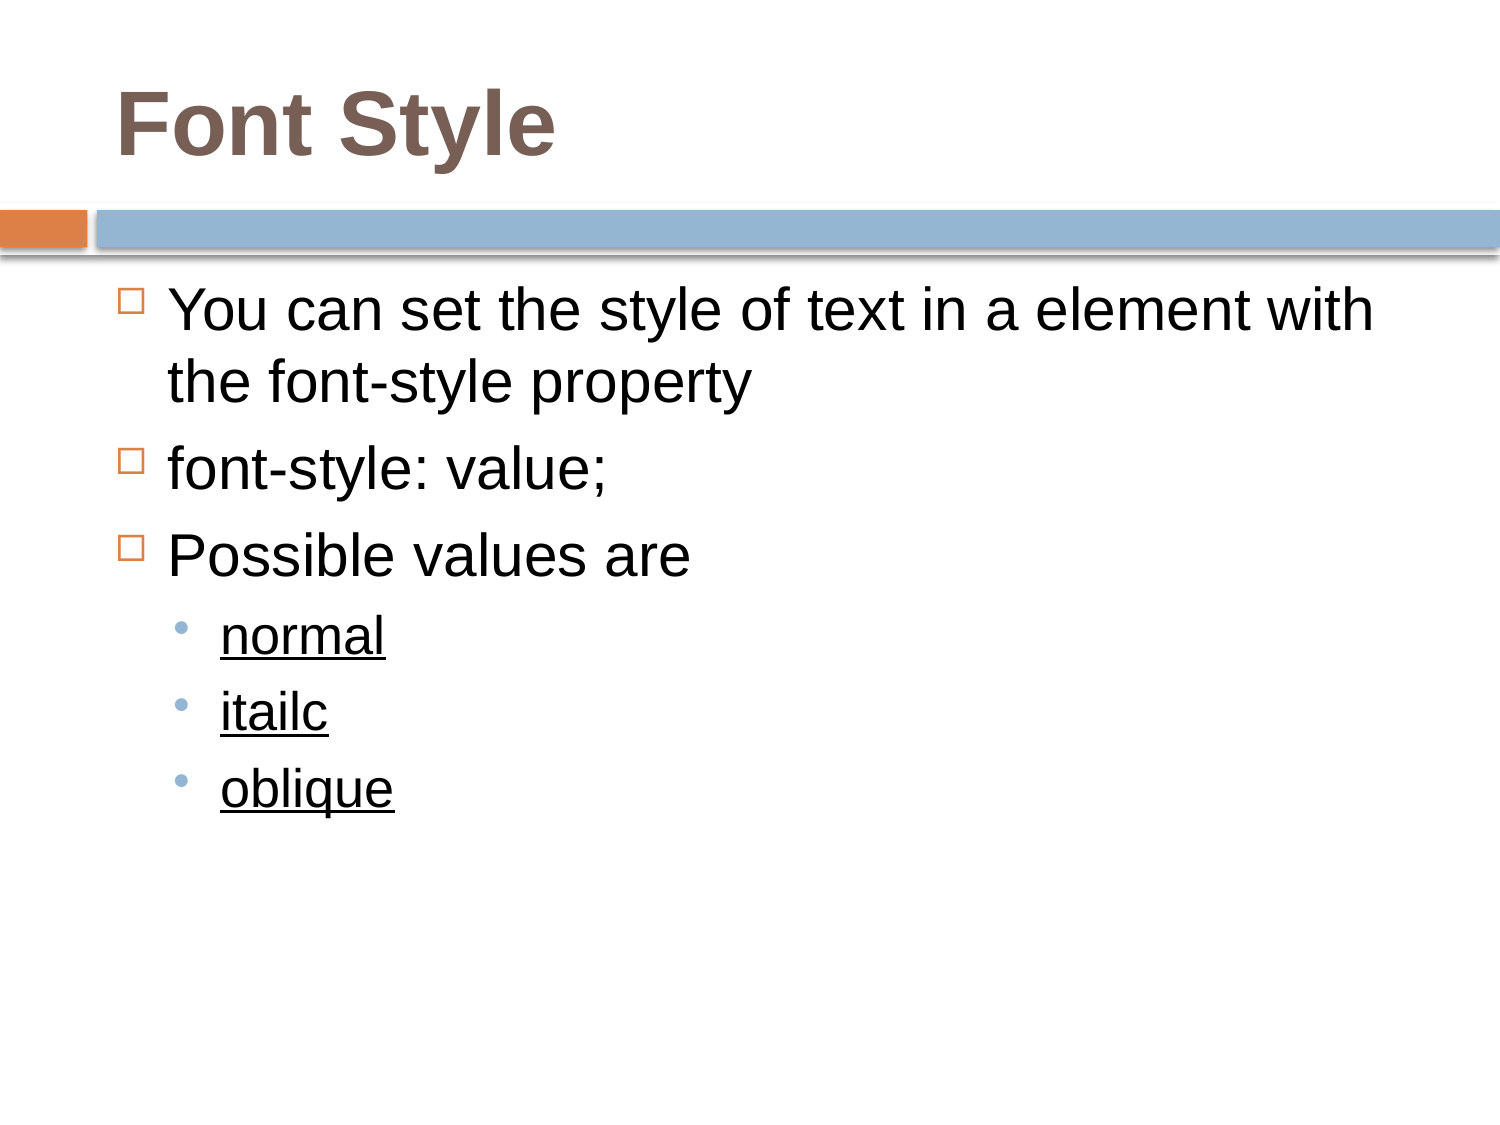

# Font Style
You can set the style of text in a element with the font-style property
font-style: value;
Possible values are
normal
itailc
oblique